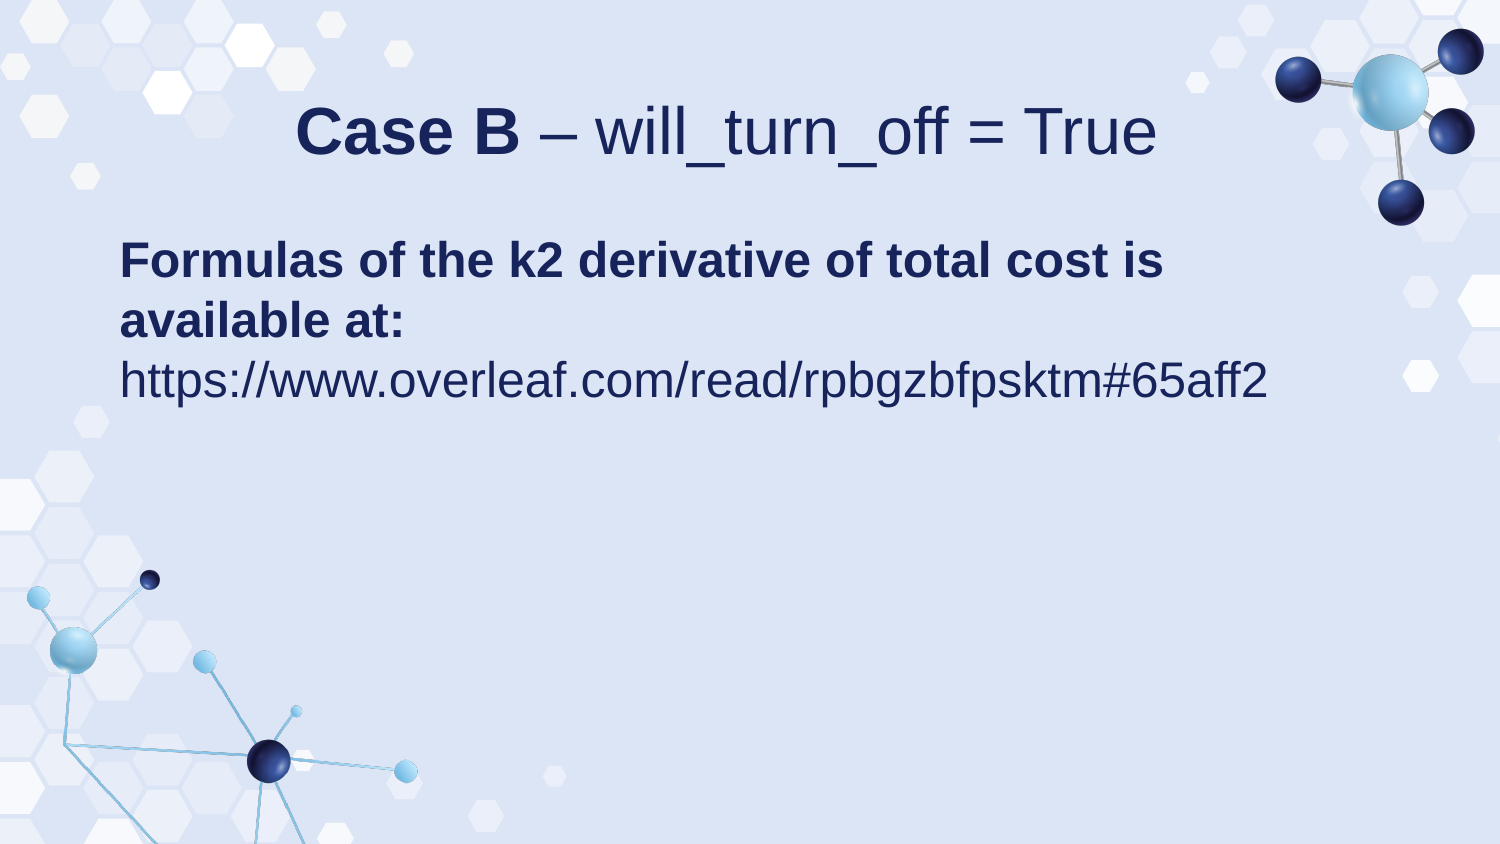

# Case B – will_turn_off = True
Formulas of the k2 derivative of total cost is available at:
https://www.overleaf.com/read/rpbgzbfpsktm#65aff2